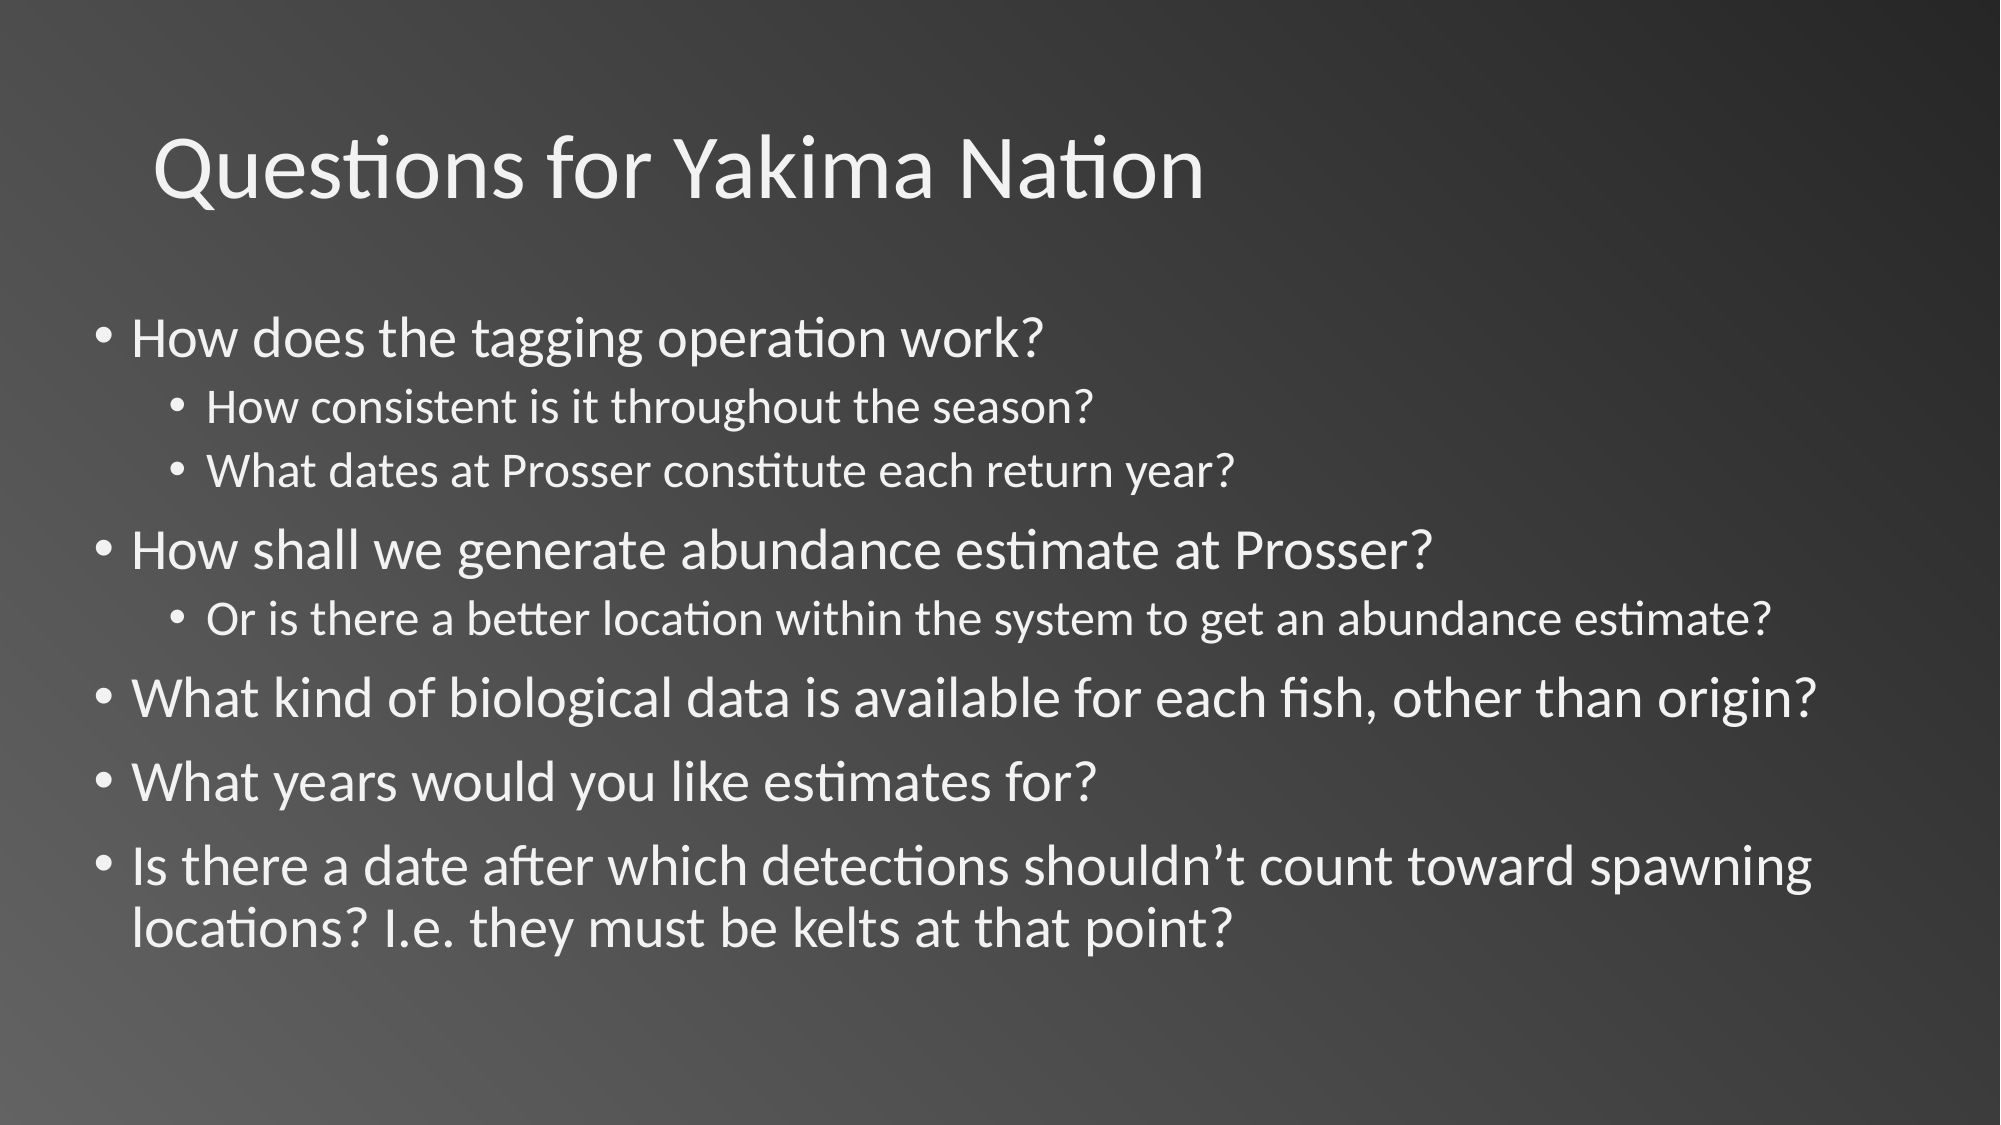

# Questions for Yakima Nation
How does the tagging operation work?
How consistent is it throughout the season?
What dates at Prosser constitute each return year?
How shall we generate abundance estimate at Prosser?
Or is there a better location within the system to get an abundance estimate?
What kind of biological data is available for each fish, other than origin?
What years would you like estimates for?
Is there a date after which detections shouldn’t count toward spawning locations? I.e. they must be kelts at that point?